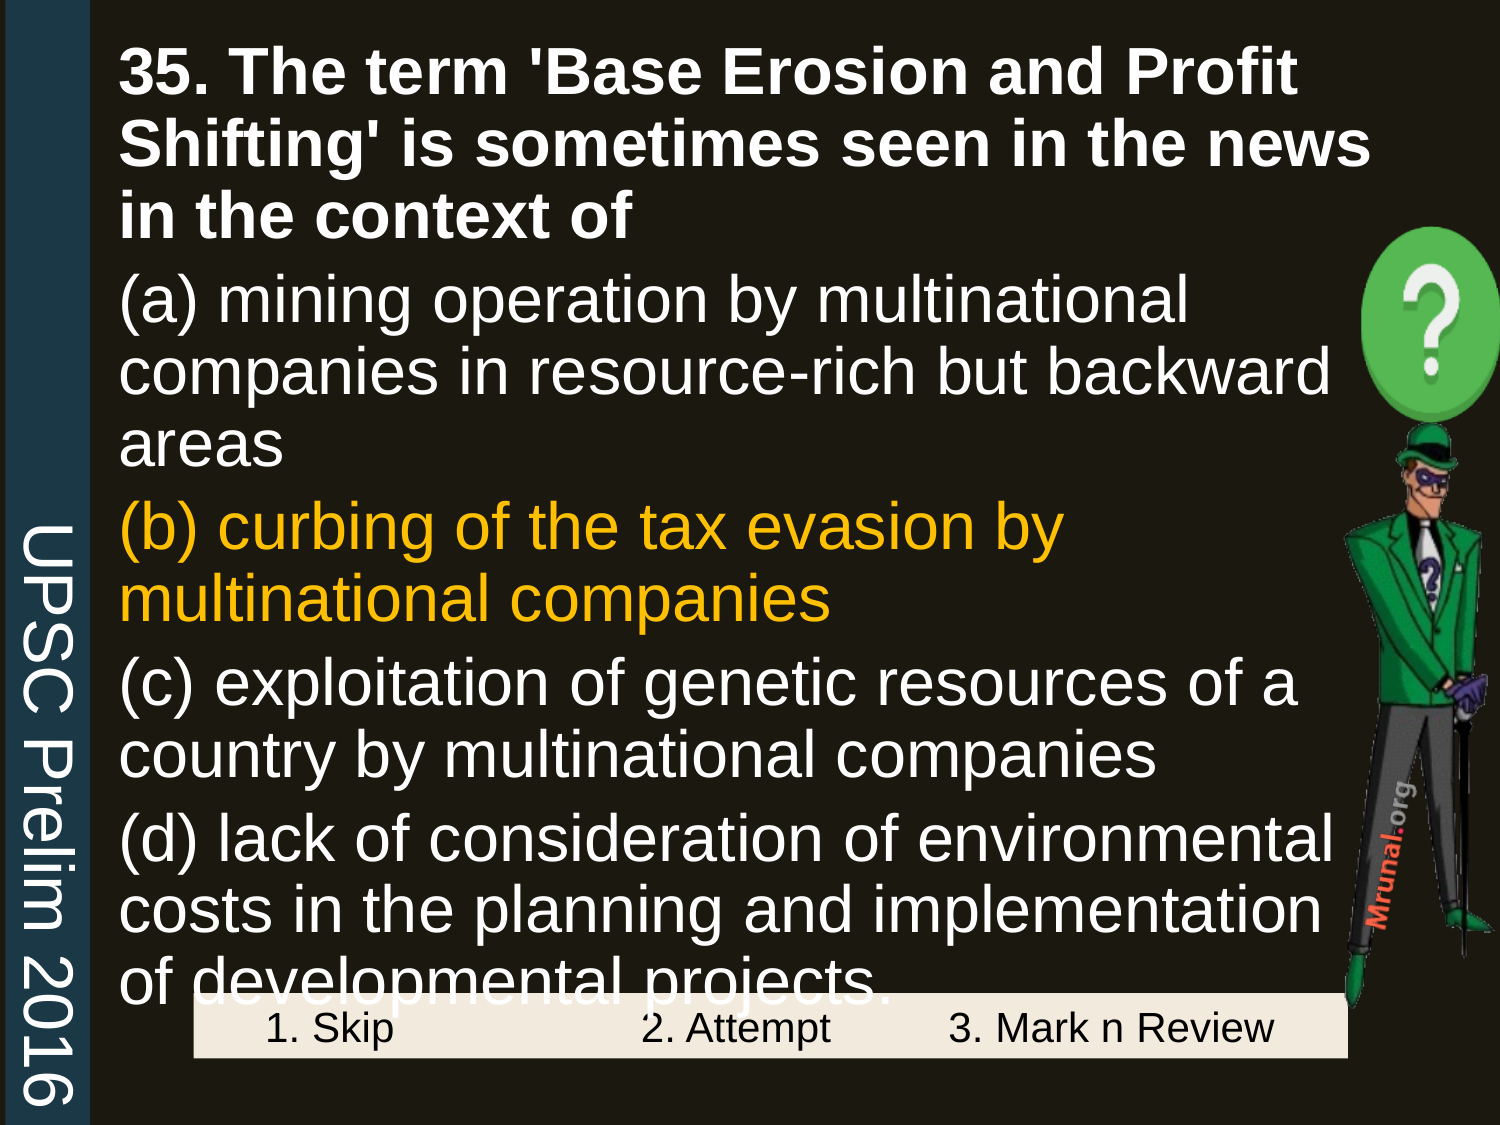

UPSC Prelim 2016
35. The term 'Base Erosion and Profit Shifting' is sometimes seen in the news in the context of
(a) mining operation by multinational companies in resource-rich but backward areas
(b) curbing of the tax evasion by multinational companies
(c) exploitation of genetic resources of a country by multinational companies
(d) lack of consideration of environmental costs in the planning and implementation of developmental projects.